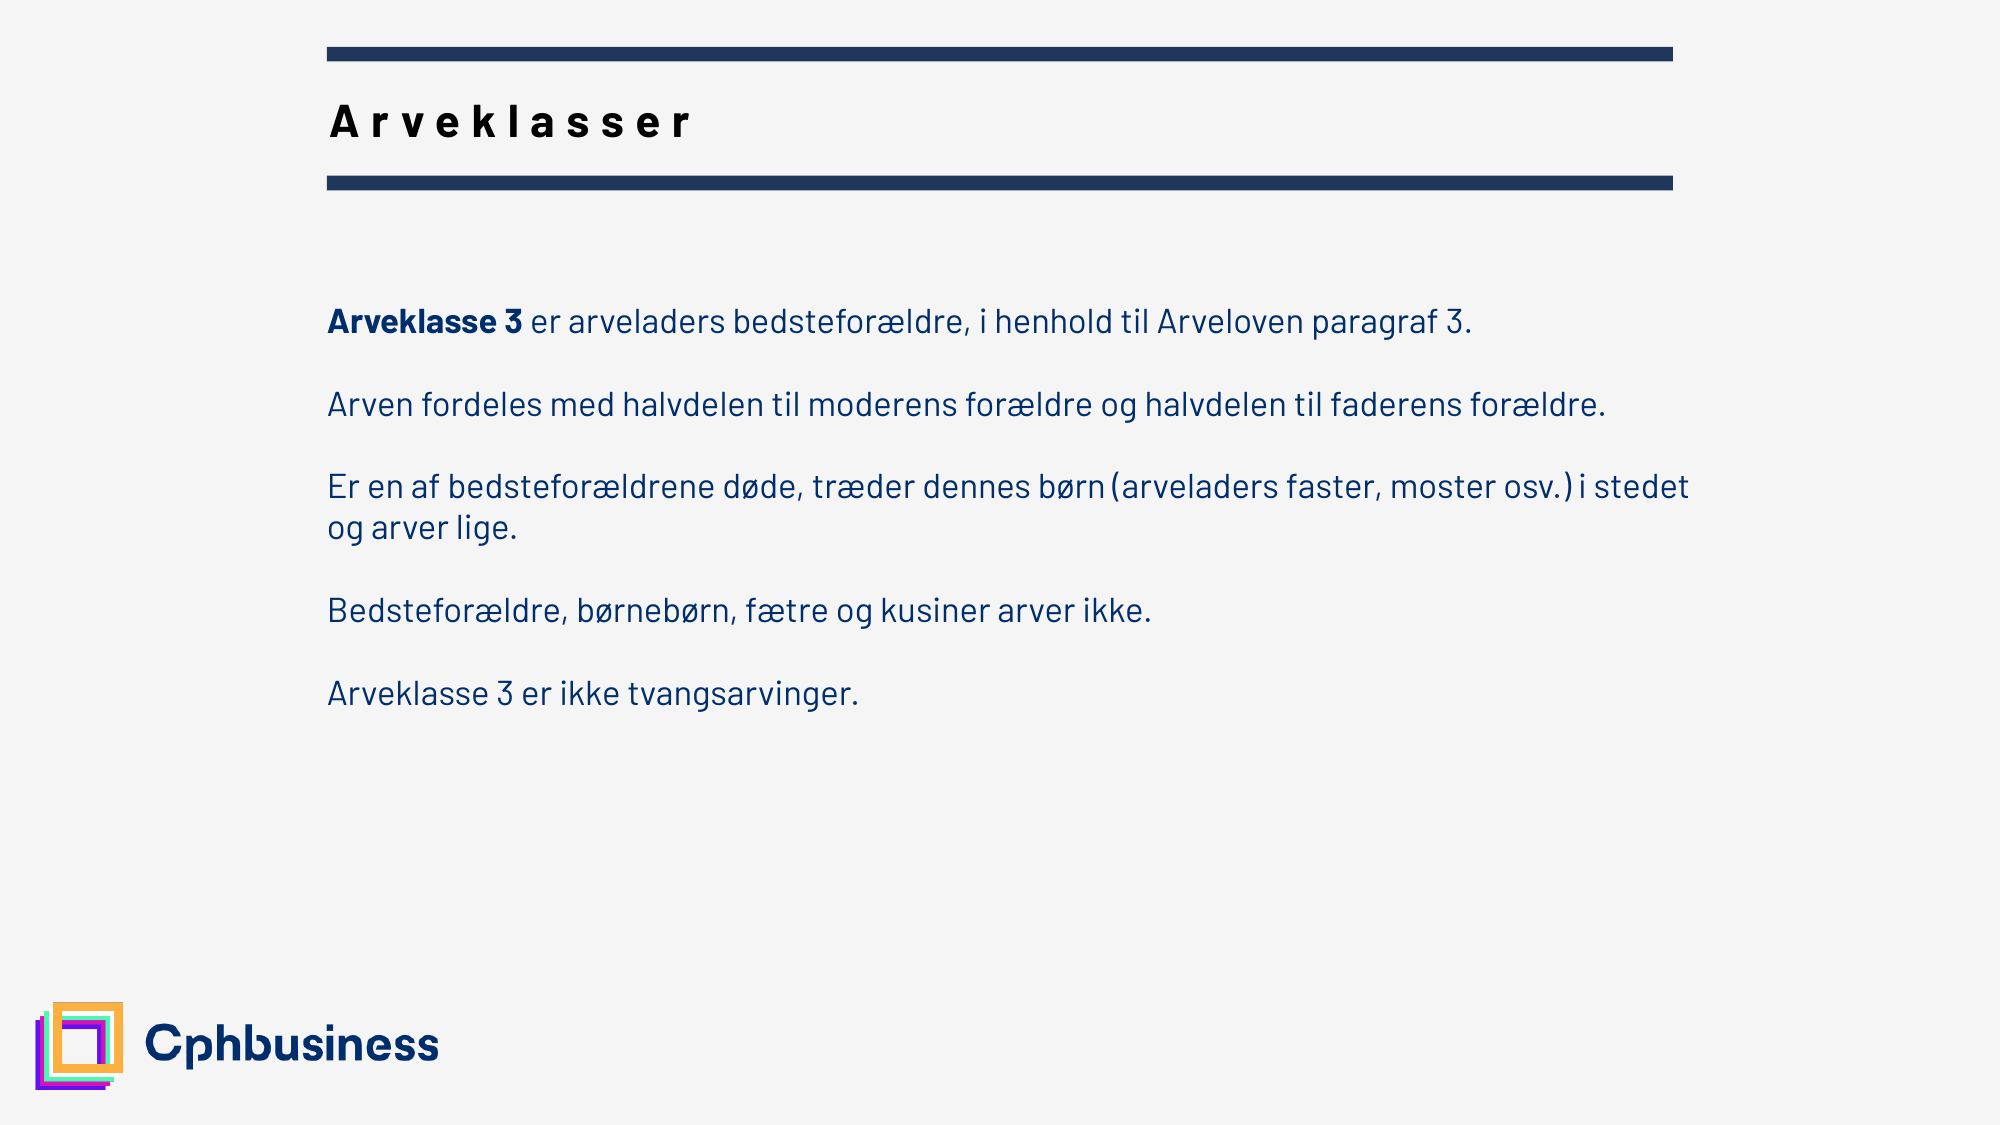

26

# Arveklasser

Arveklasse 3 er arveladers bedsteforældre, i henhold til Arveloven paragraf 3.

Arven fordeles med halvdelen til moderens forældre og halvdelen til faderens forældre.

Er en af bedsteforældrene døde, træder dennes børn (arveladers faster, moster osv.) i stedet og arver lige.

Bedsteforældre, børnebørn, fætre og kusiner arver ikke.

Arveklasse 3 er ikke tvangsarvinger.